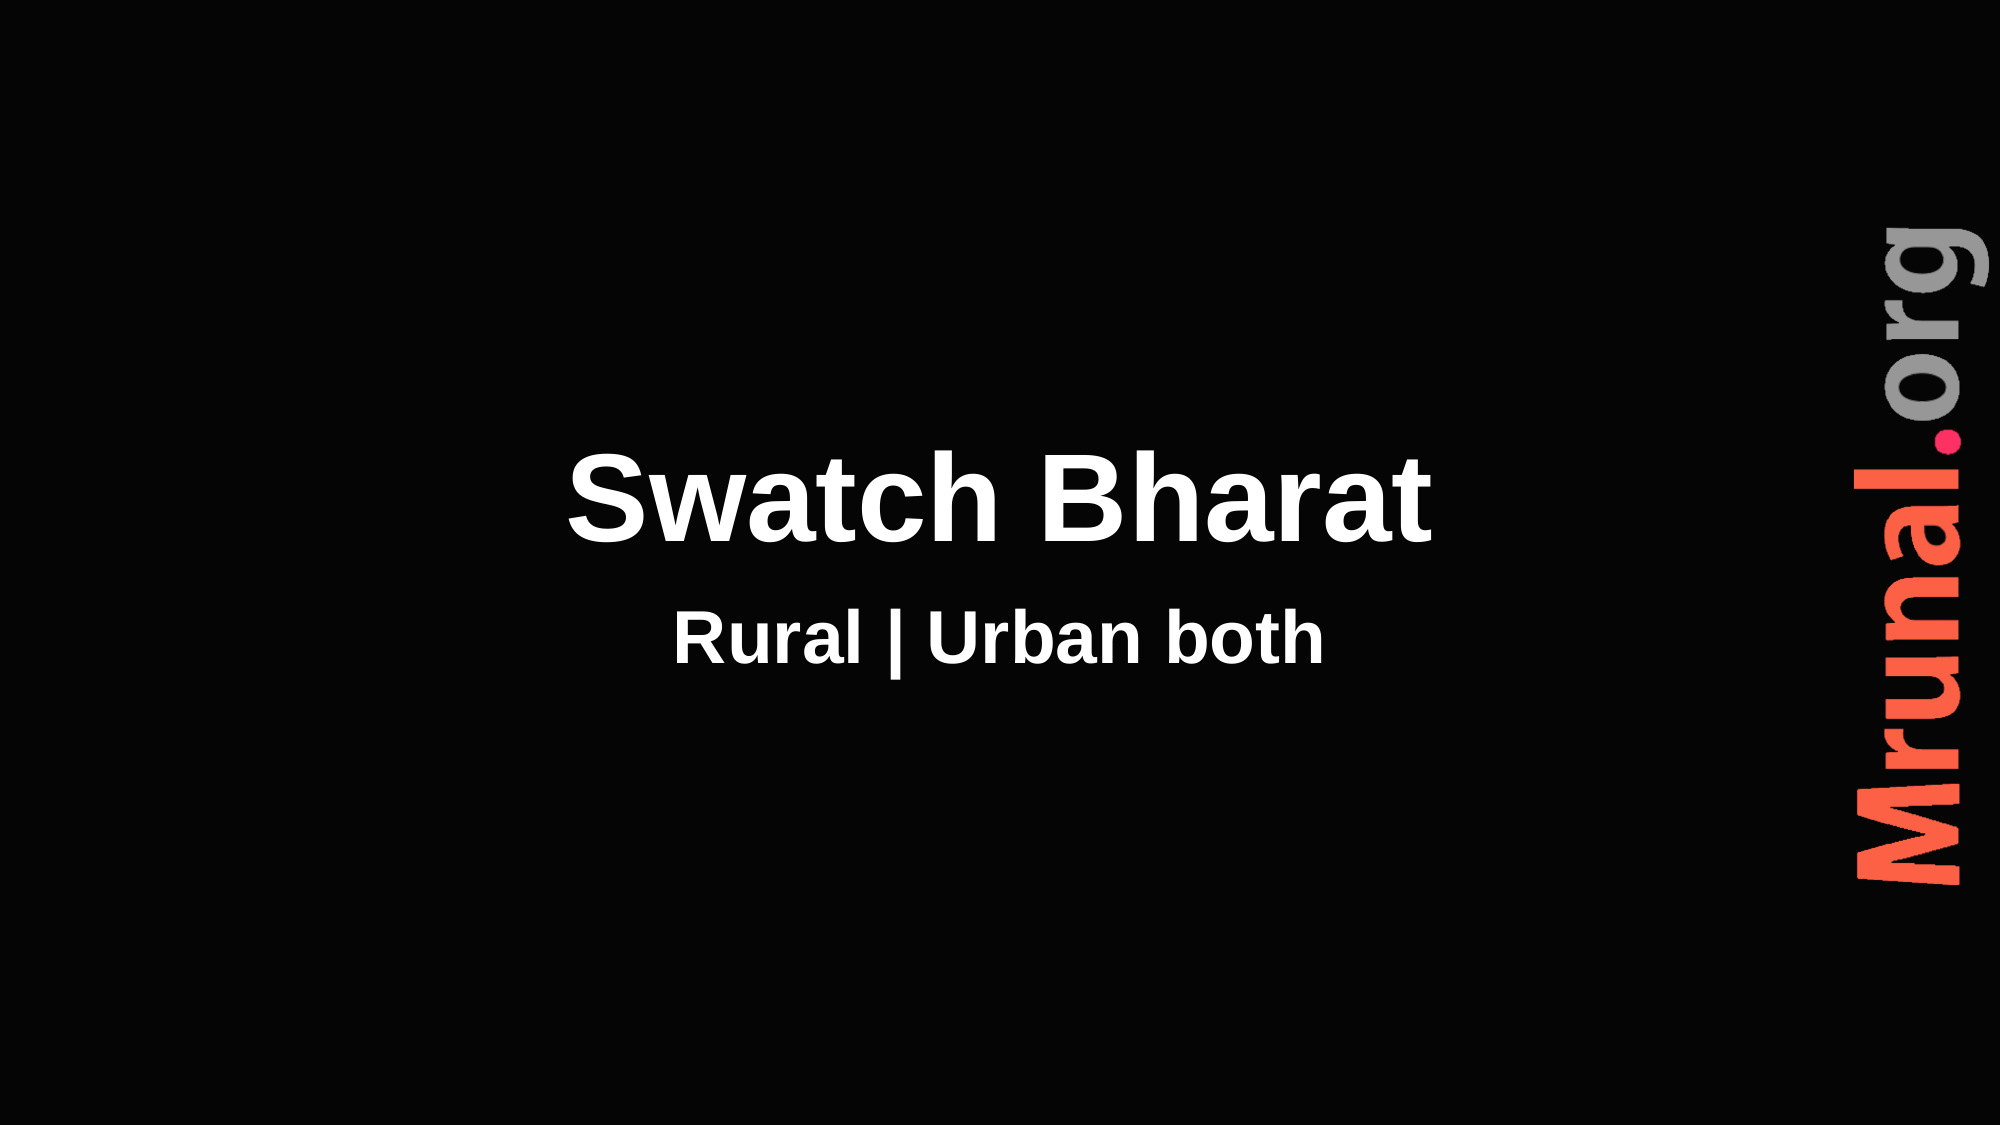

# Swatch Bharat
Rural | Urban both